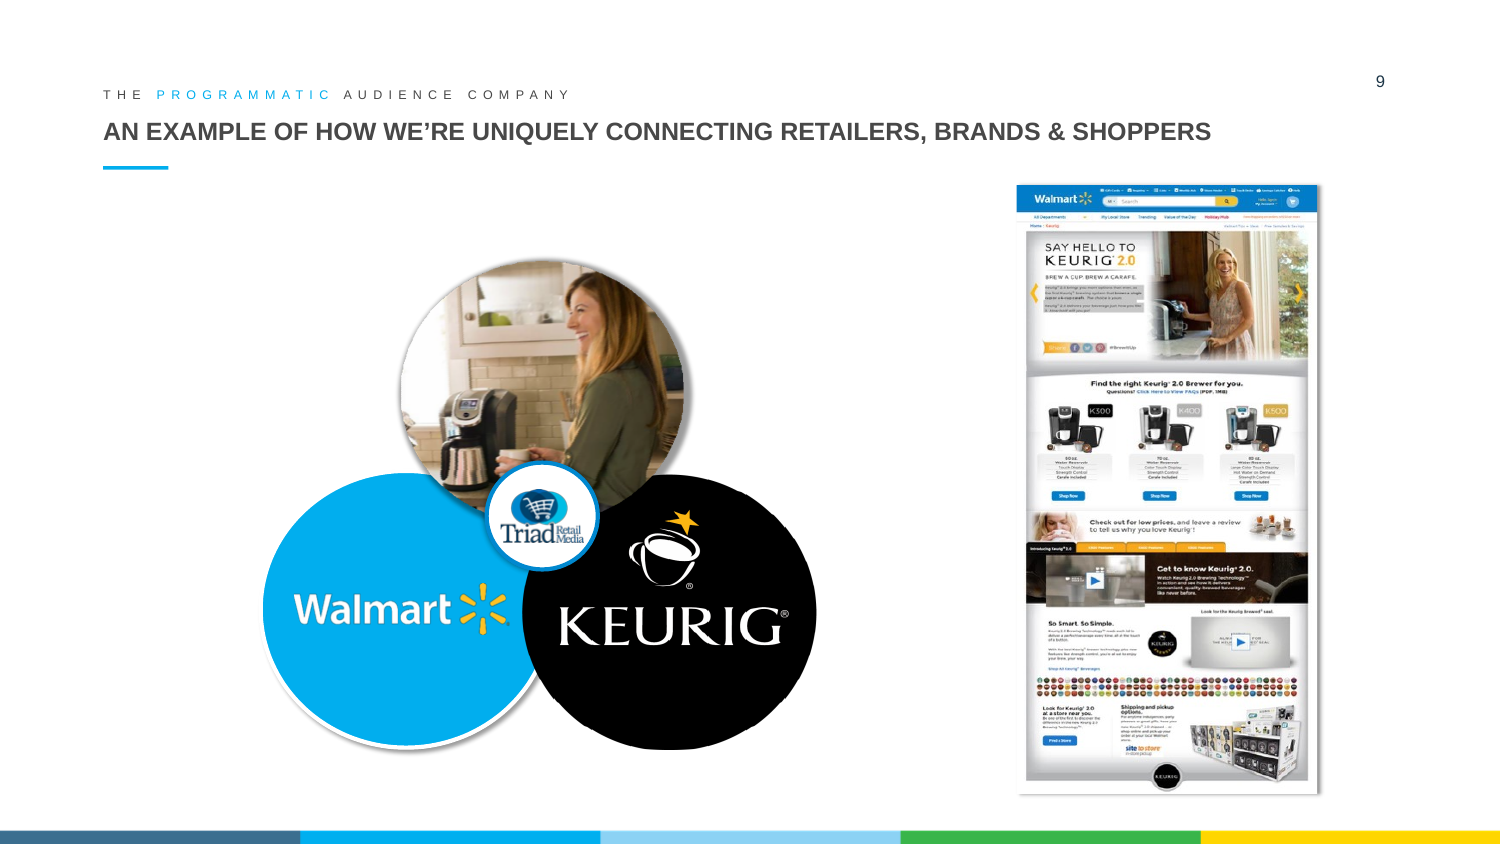

9
THE PROGRAMMATIC AUDIENCE COMPANY
# AN EXAMPLE OF HOW WE’RE UNIQUELY CONNECTING RETAILERS, BRANDS & SHOPPERS